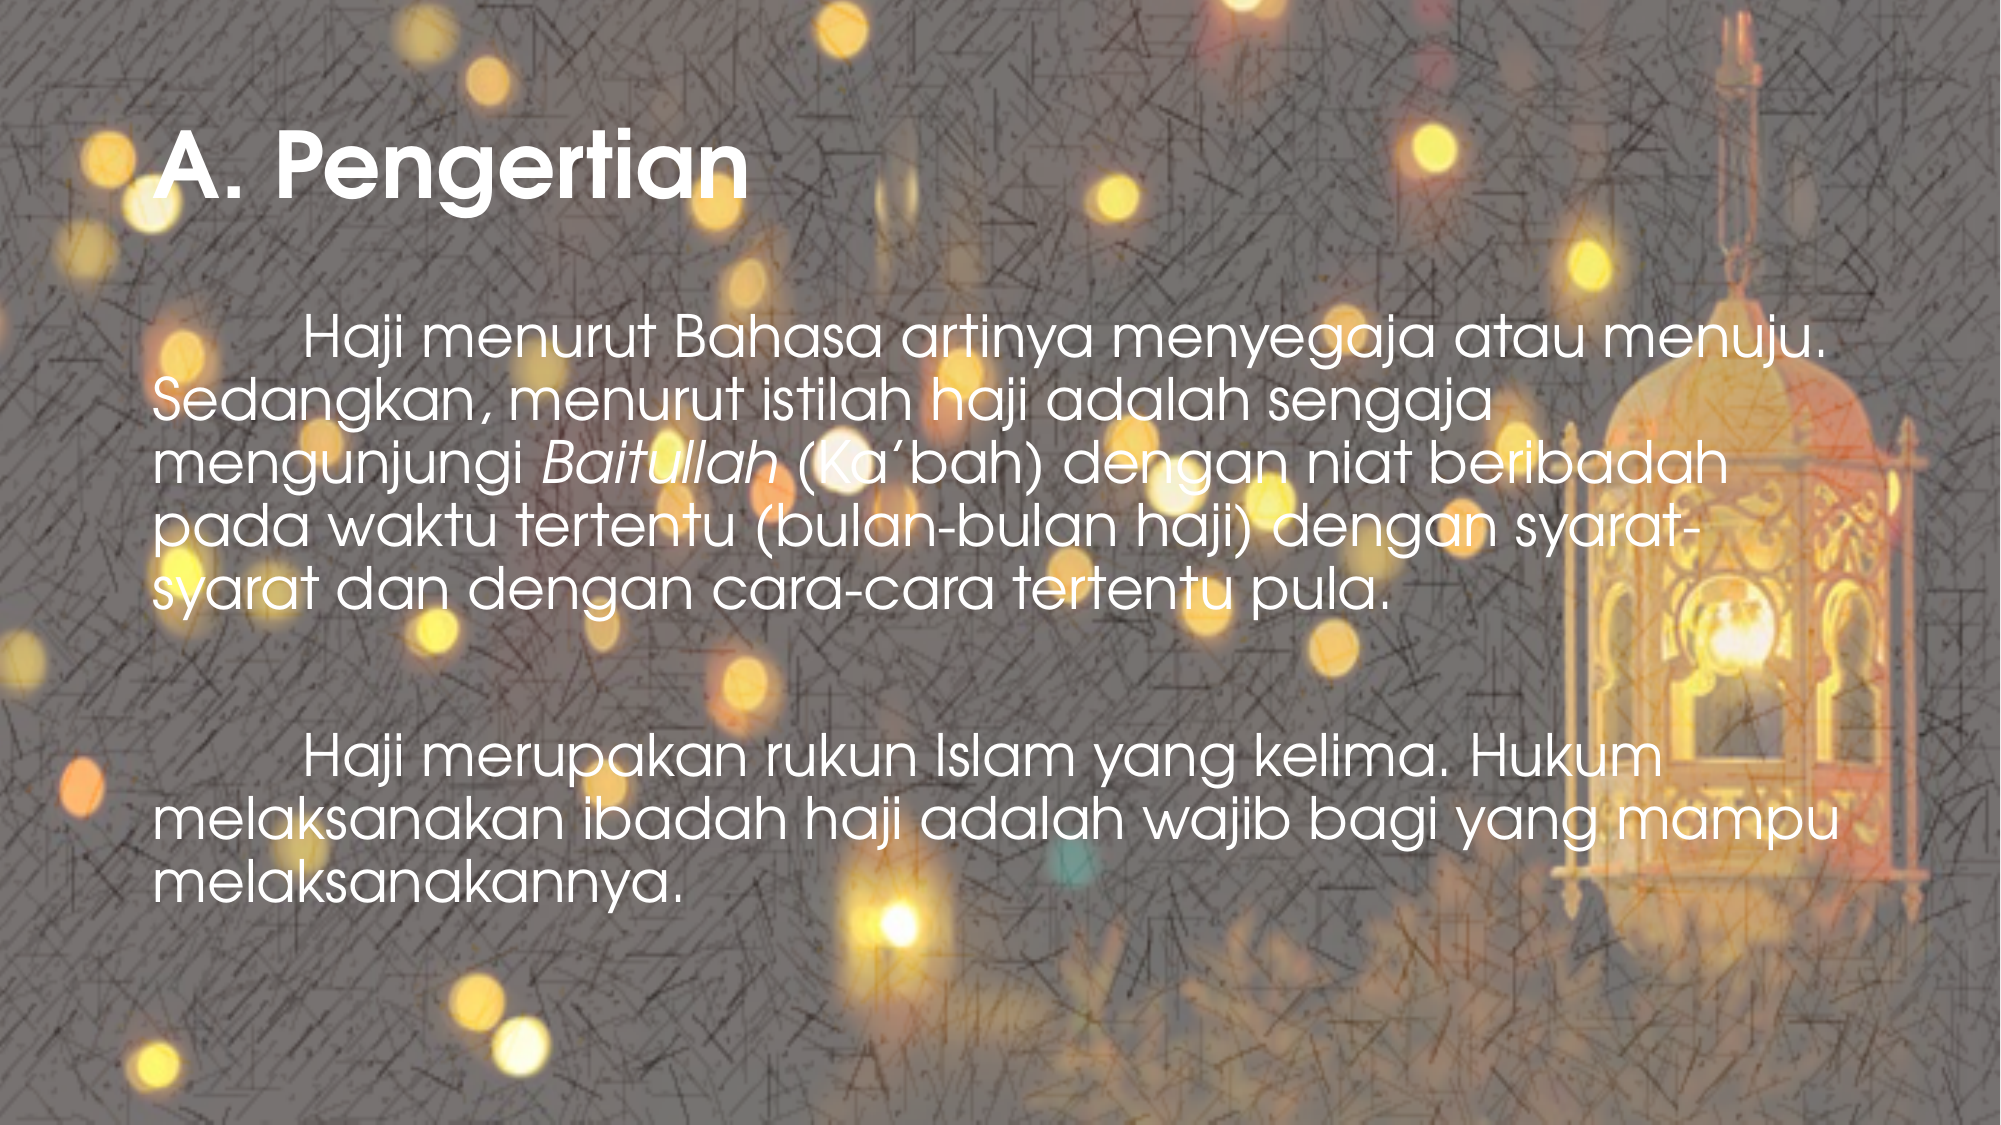

# A. Pengertian
	Haji menurut Bahasa artinya menyegaja atau menuju. Sedangkan, menurut istilah haji adalah sengaja mengunjungi Baitullah (Ka’bah) dengan niat beribadah pada waktu tertentu (bulan-bulan haji) dengan syarat-syarat dan dengan cara-cara tertentu pula.

	Haji merupakan rukun Islam yang kelima. Hukum melaksanakan ibadah haji adalah wajib bagi yang mampu melaksanakannya.